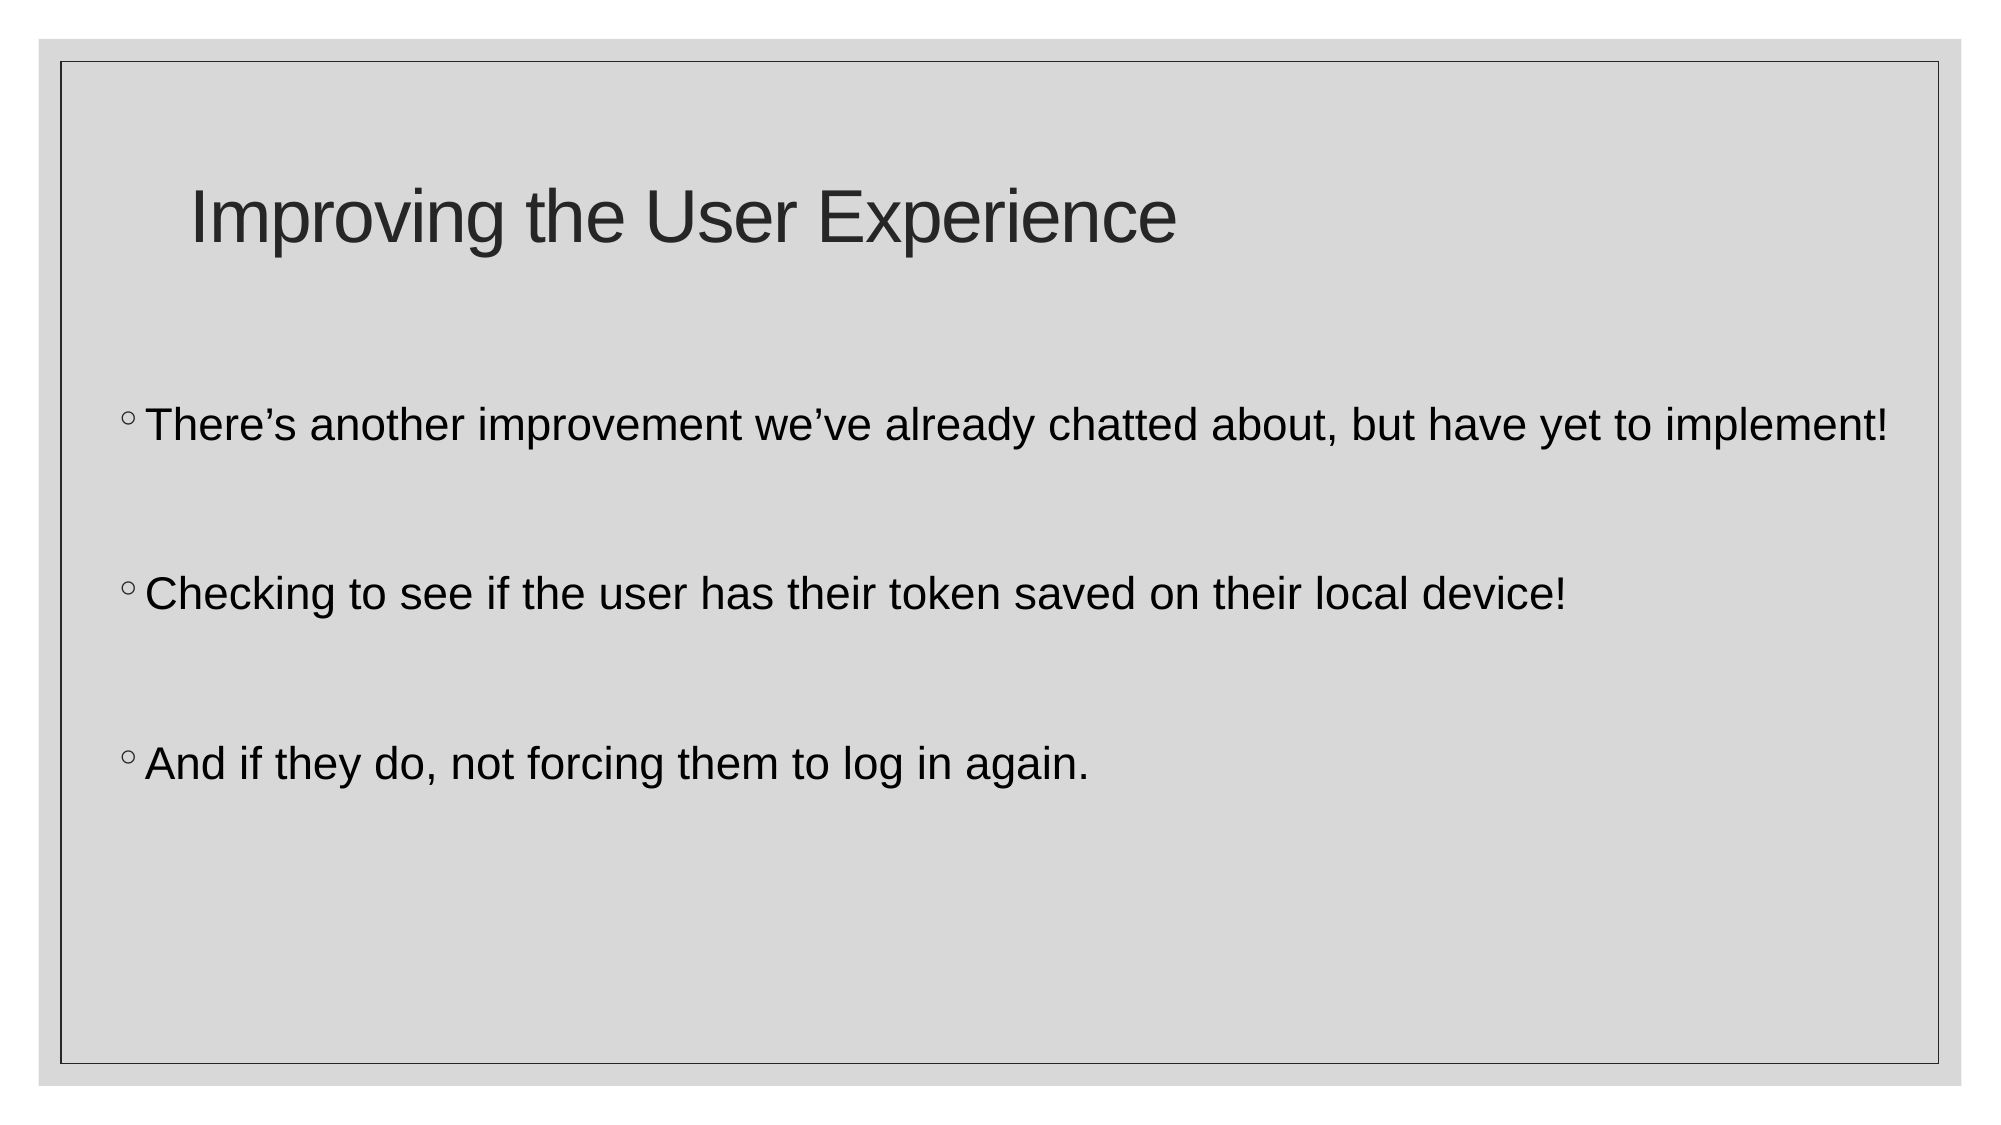

# Improving the User Experience
There’s another improvement we’ve already chatted about, but have yet to implement!

Checking to see if the user has their token saved on their local device!

And if they do, not forcing them to log in again.